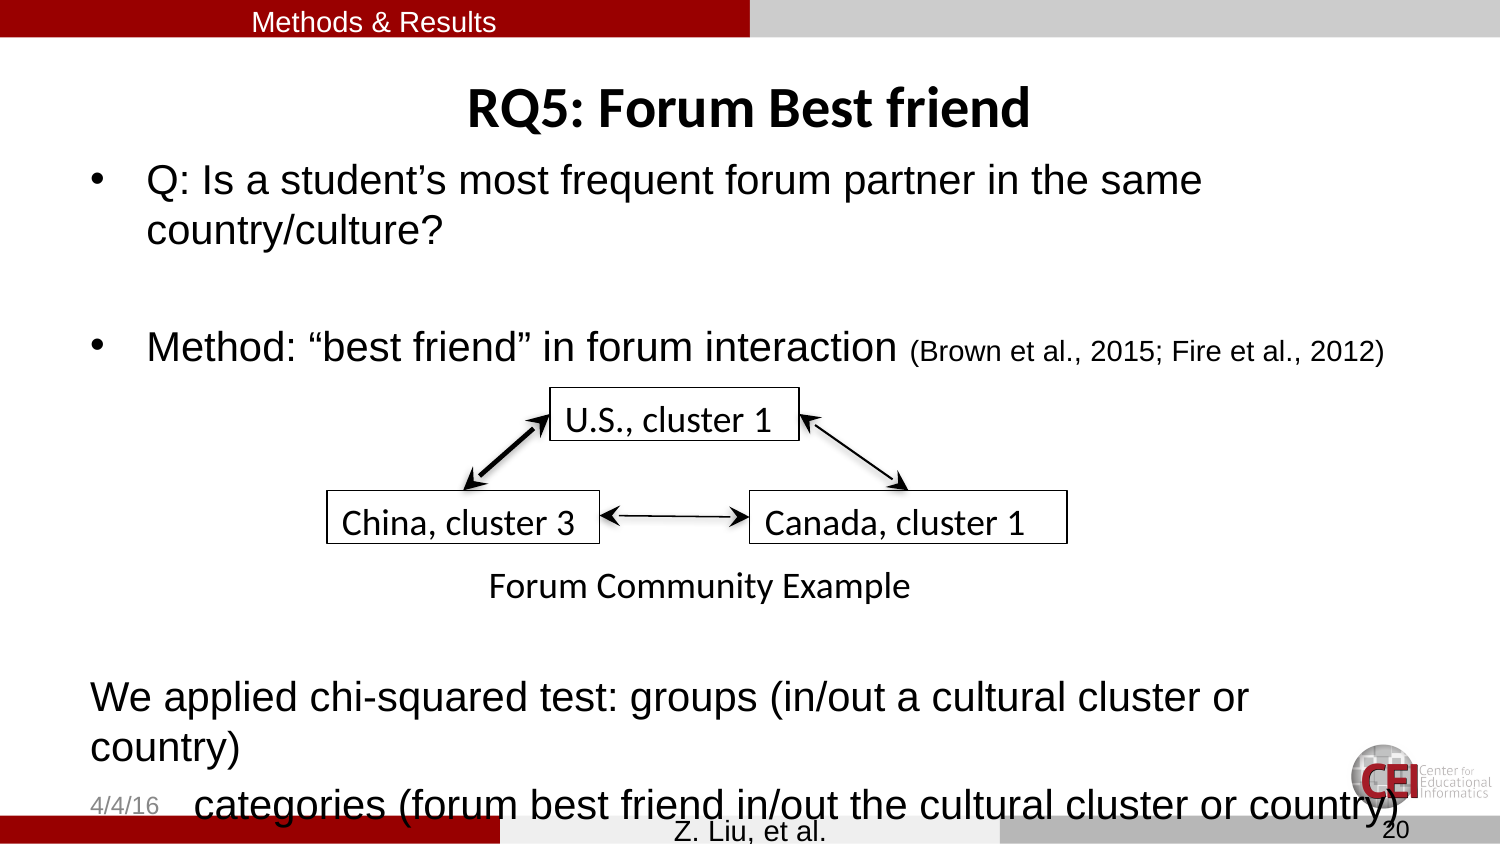

Methods & Results
# RQ5: Forum Best friend
Q: Is a student’s most frequent forum partner in the same country/culture?

Method: “best friend” in forum interaction (Brown et al., 2015; Fire et al., 2012)

We applied chi-squared test: groups (in/out a cultural cluster or country)
         categories (forum best friend in/out the cultural cluster or country)

U.S., cluster 1
China, cluster 3
Canada, cluster 1
Forum Community Example
4/4/16
Z. Liu, et al.
20